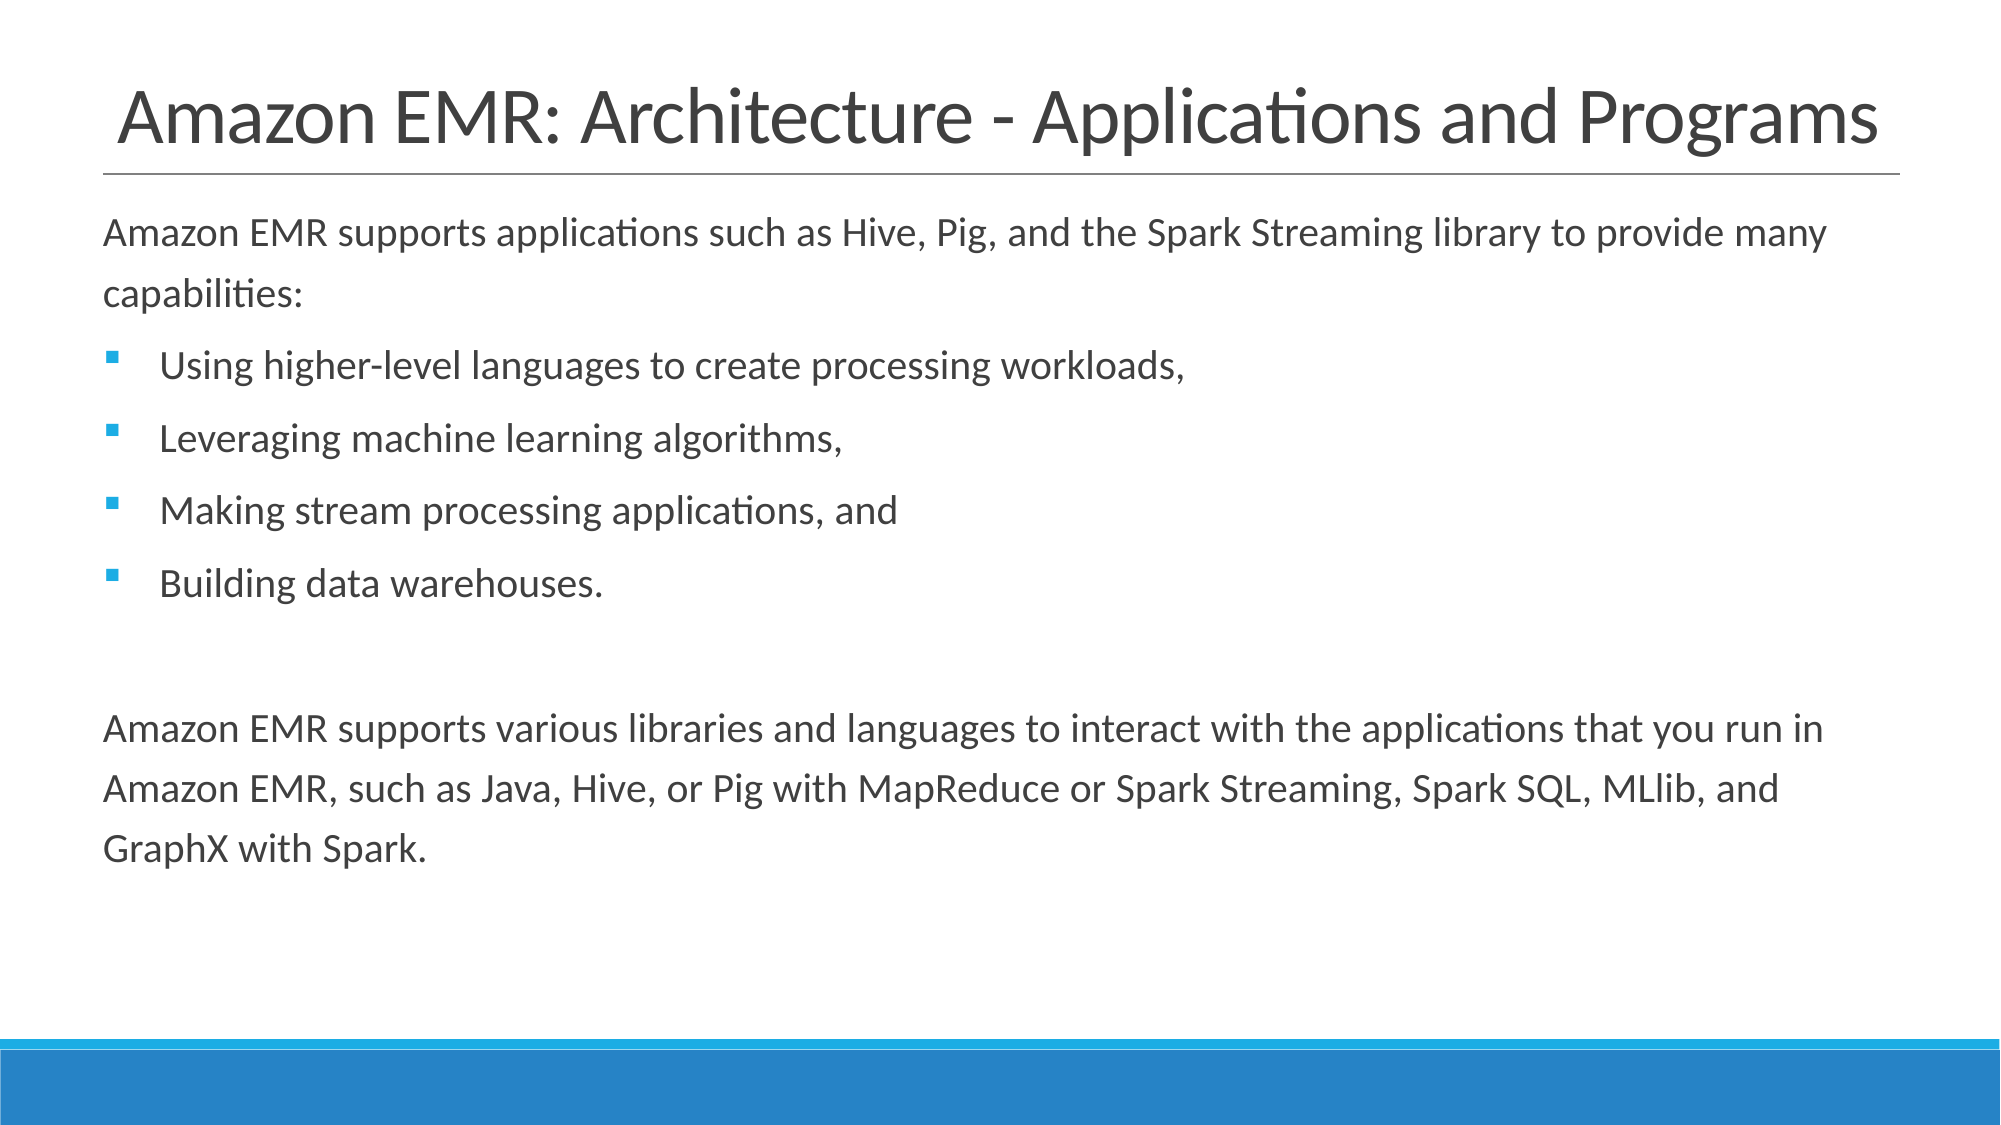

# Amazon EMR: Architecture - Applications and Programs
Amazon EMR supports applications such as Hive, Pig, and the Spark Streaming library to provide many capabilities:
Using higher-level languages to create processing workloads,
Leveraging machine learning algorithms,
Making stream processing applications, and
Building data warehouses.

Amazon EMR supports various libraries and languages to interact with the applications that you run in Amazon EMR, such as Java, Hive, or Pig with MapReduce or Spark Streaming, Spark SQL, MLlib, and GraphX with Spark.